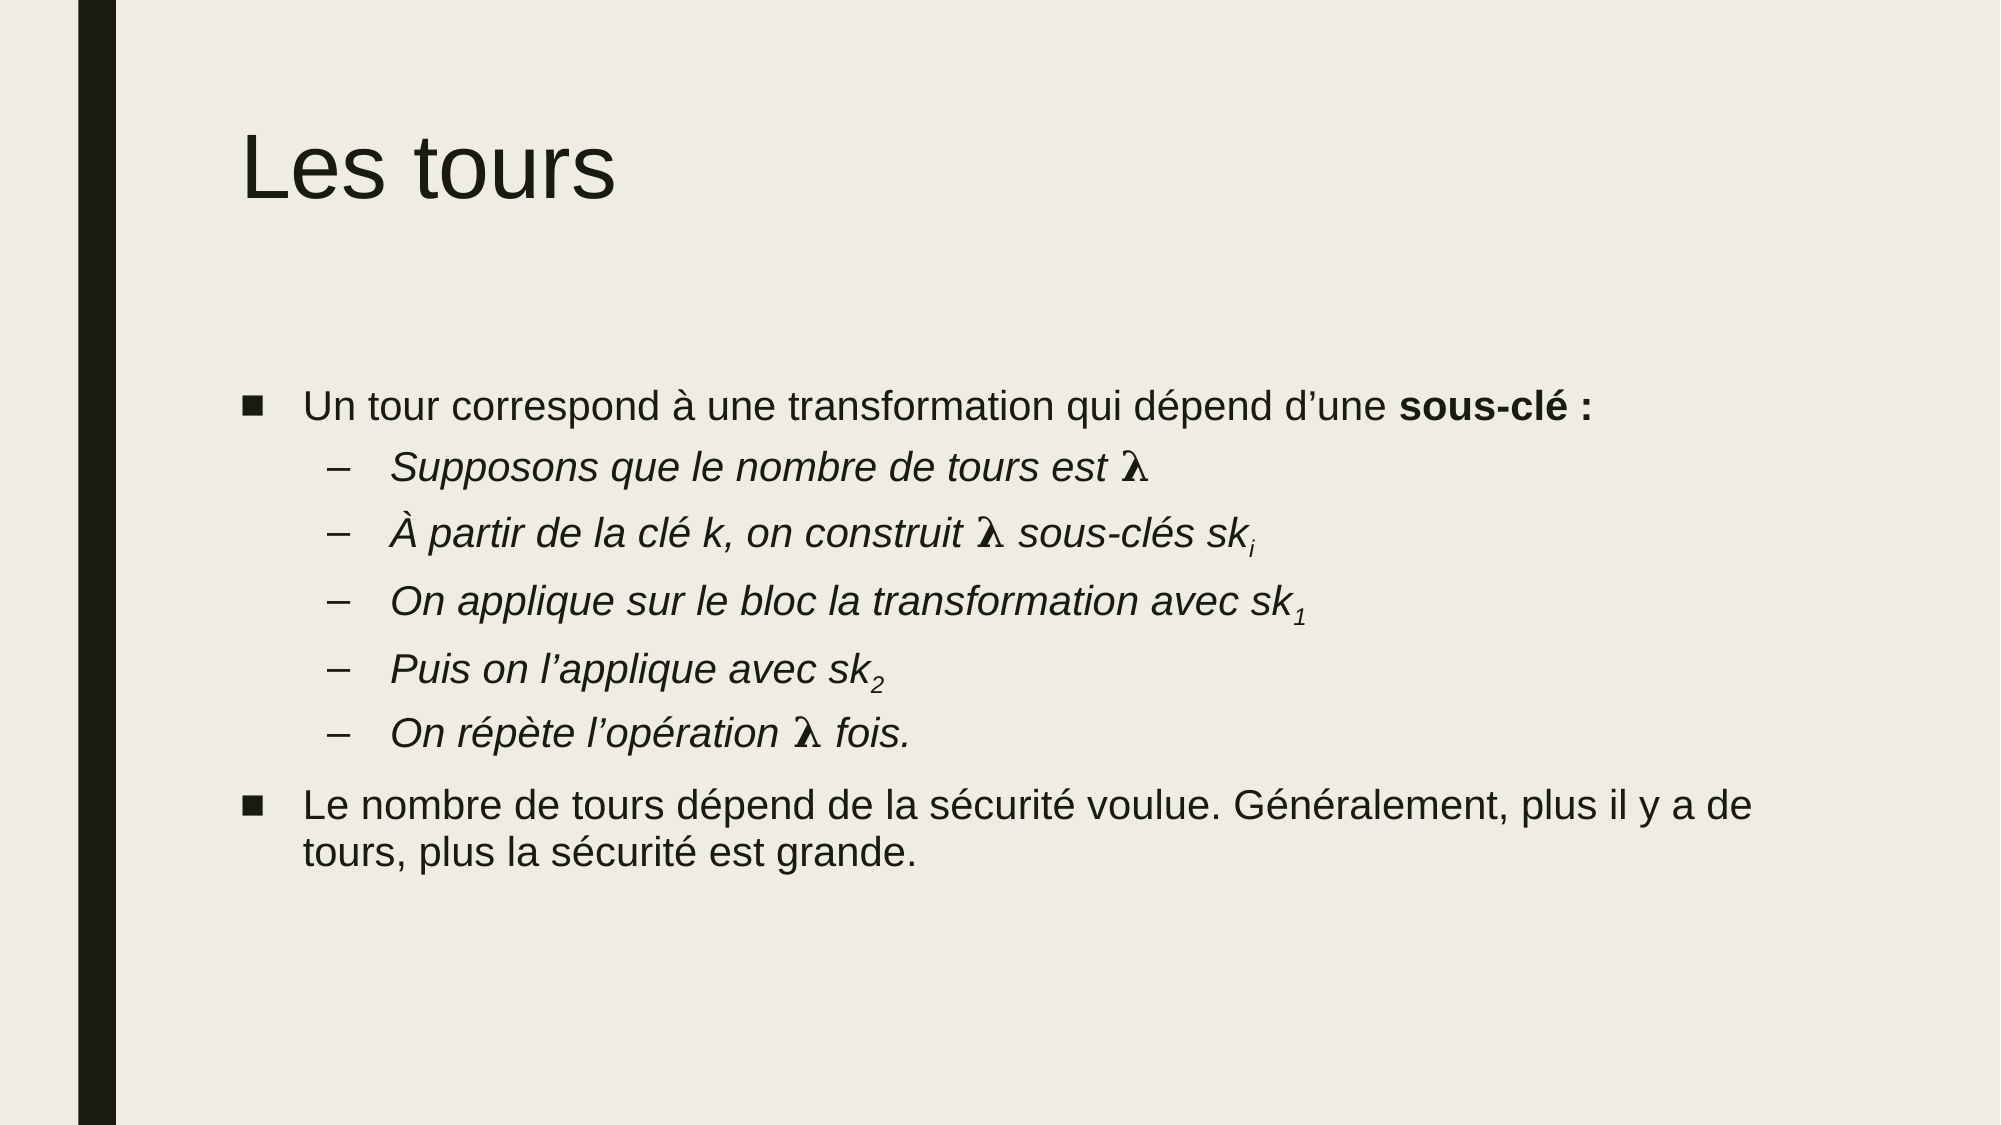

# Les tours
Un tour correspond à une transformation qui dépend d’une sous-clé :
Supposons que le nombre de tours est 𝛌
À partir de la clé k, on construit 𝛌 sous-clés ski
On applique sur le bloc la transformation avec sk1
Puis on l’applique avec sk2
On répète l’opération 𝛌 fois.
Le nombre de tours dépend de la sécurité voulue. Généralement, plus il y a de tours, plus la sécurité est grande.